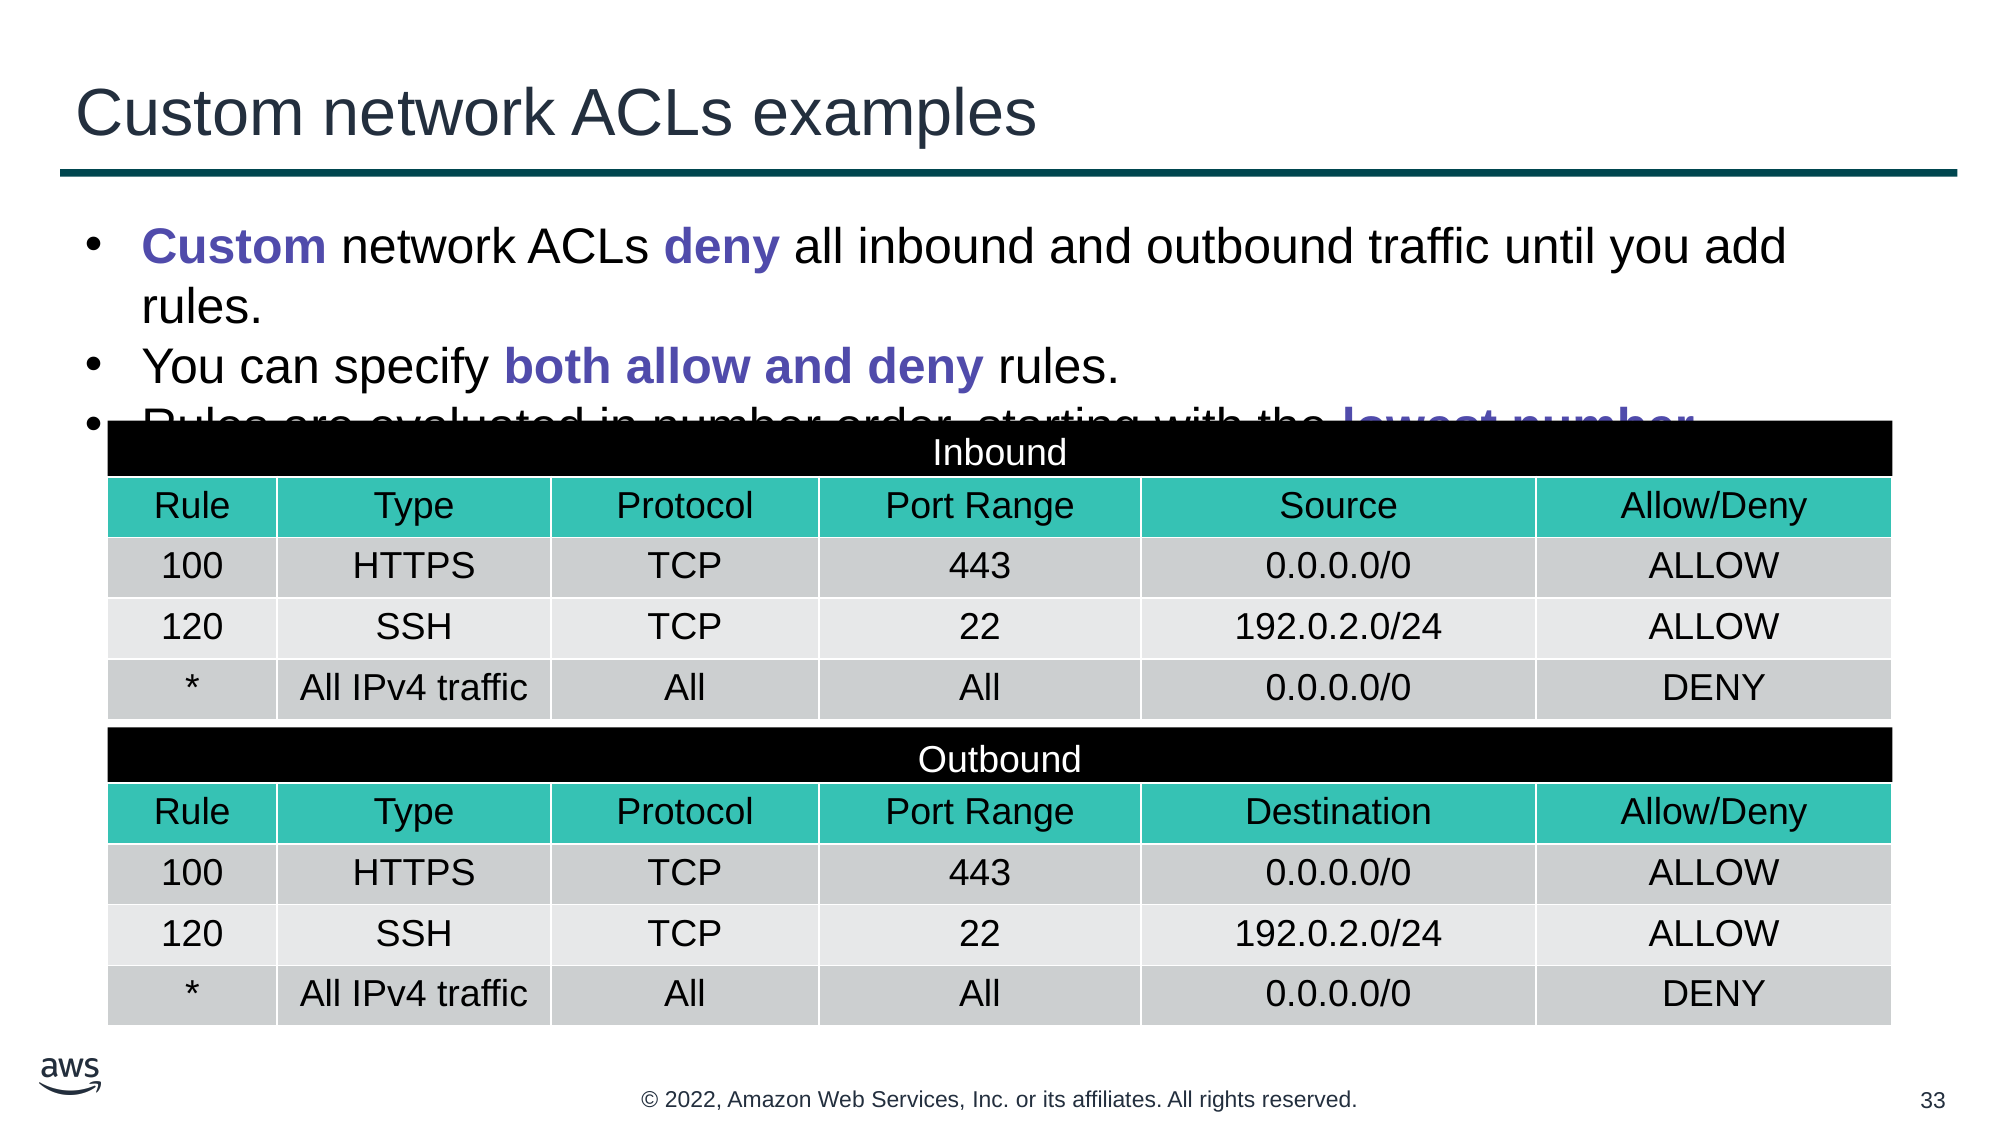

# Custom network ACLs examples
Custom network ACLs deny all inbound and outbound traffic until you add rules.
You can specify both allow and deny rules.
Rules are evaluated in number order, starting with the lowest number.
Inbound
| Rule | Type | Protocol | Port Range | Source | Allow/Deny |
| --- | --- | --- | --- | --- | --- |
| 100 | HTTPS | TCP | 443 | 0.0.0.0/0 | ALLOW |
| 120 | SSH | TCP | 22 | 192.0.2.0/24 | ALLOW |
| \* | All IPv4 traffic | All | All | 0.0.0.0/0 | DENY |
Outbound
| Rule | Type | Protocol | Port Range | Destination | Allow/Deny |
| --- | --- | --- | --- | --- | --- |
| 100 | HTTPS | TCP | 443 | 0.0.0.0/0 | ALLOW |
| 120 | SSH | TCP | 22 | 192.0.2.0/24 | ALLOW |
| \* | All IPv4 traffic | All | All | 0.0.0.0/0 | DENY |
33